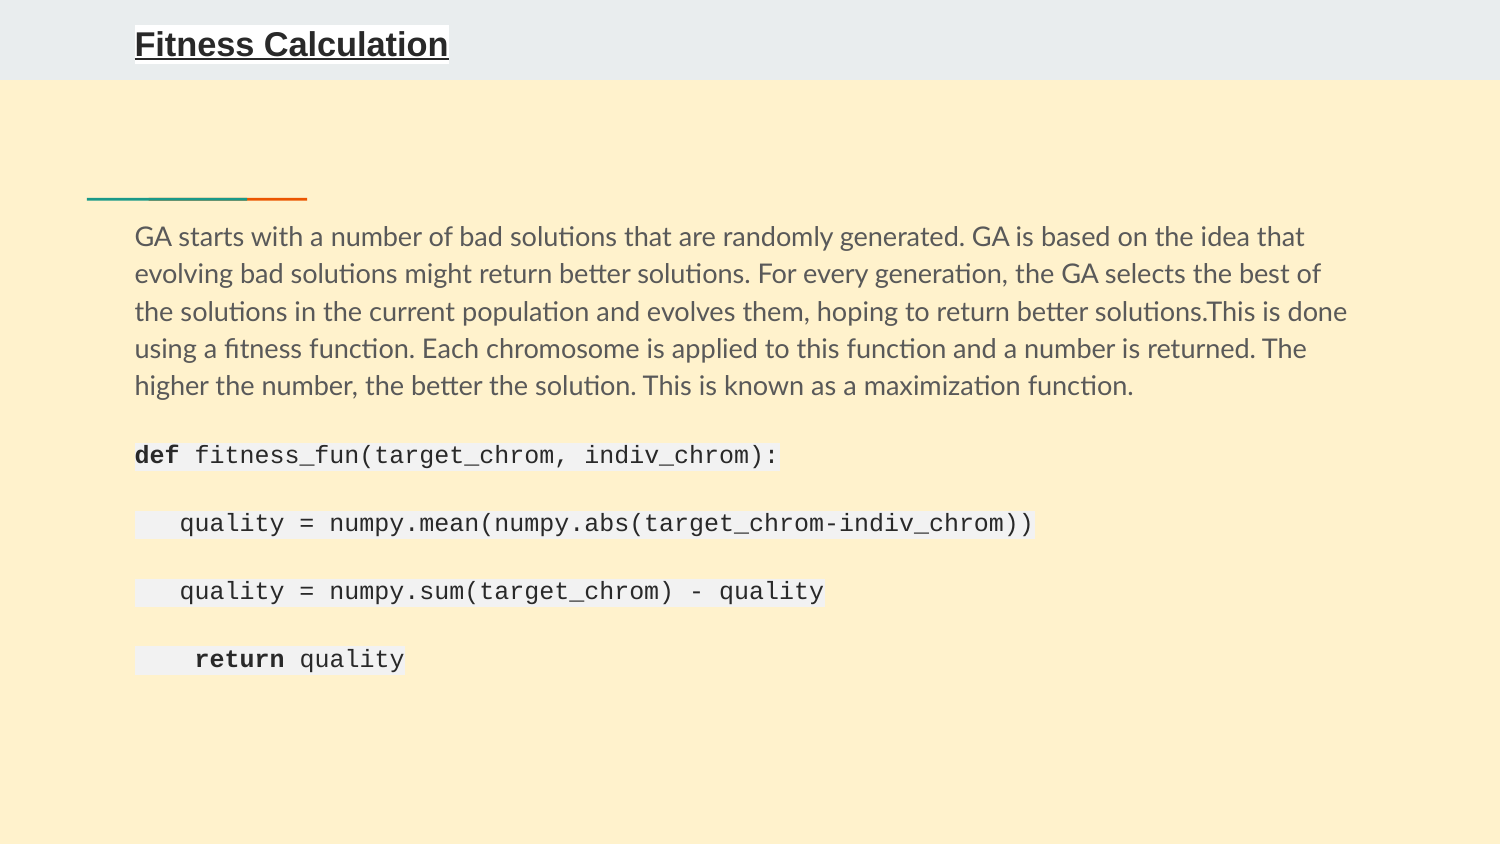

# Fitness Calculation

GA starts with a number of bad solutions that are randomly generated. GA is based on the idea that evolving bad solutions might return better solutions. For every generation, the GA selects the best of the solutions in the current population and evolves them, hoping to return better solutions.This is done using a fitness function. Each chromosome is applied to this function and a number is returned. The higher the number, the better the solution. This is known as a maximization function.
def fitness_fun(target_chrom, indiv_chrom):
   quality = numpy.mean(numpy.abs(target_chrom-indiv_chrom))
   quality = numpy.sum(target_chrom) - quality
    return quality